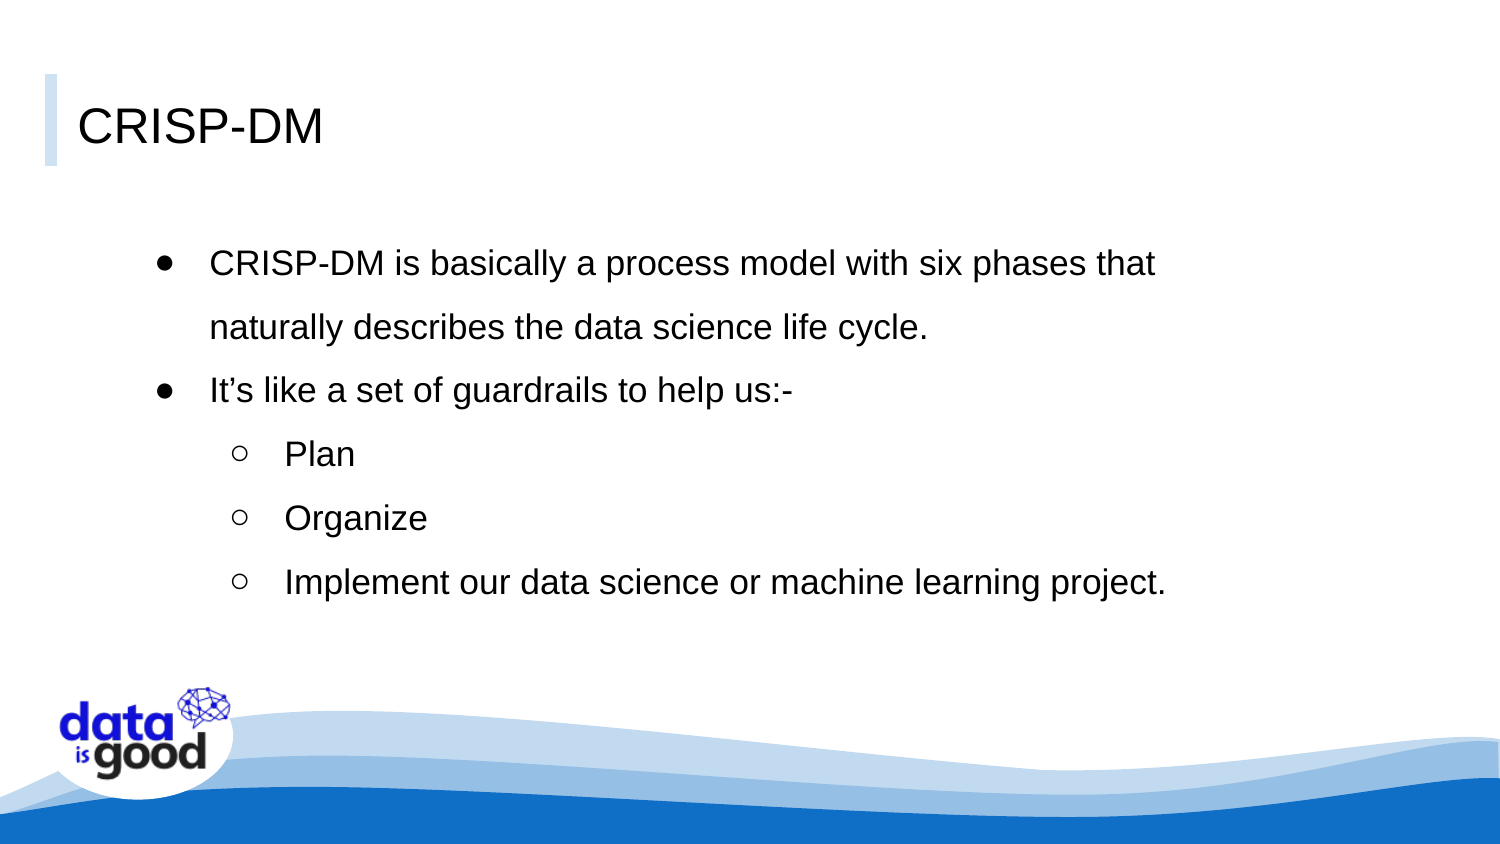

# CRISP-DM
CRISP-DM is basically a process model with six phases that naturally describes the data science life cycle.
It’s like a set of guardrails to help us:-
Plan
Organize
Implement our data science or machine learning project.